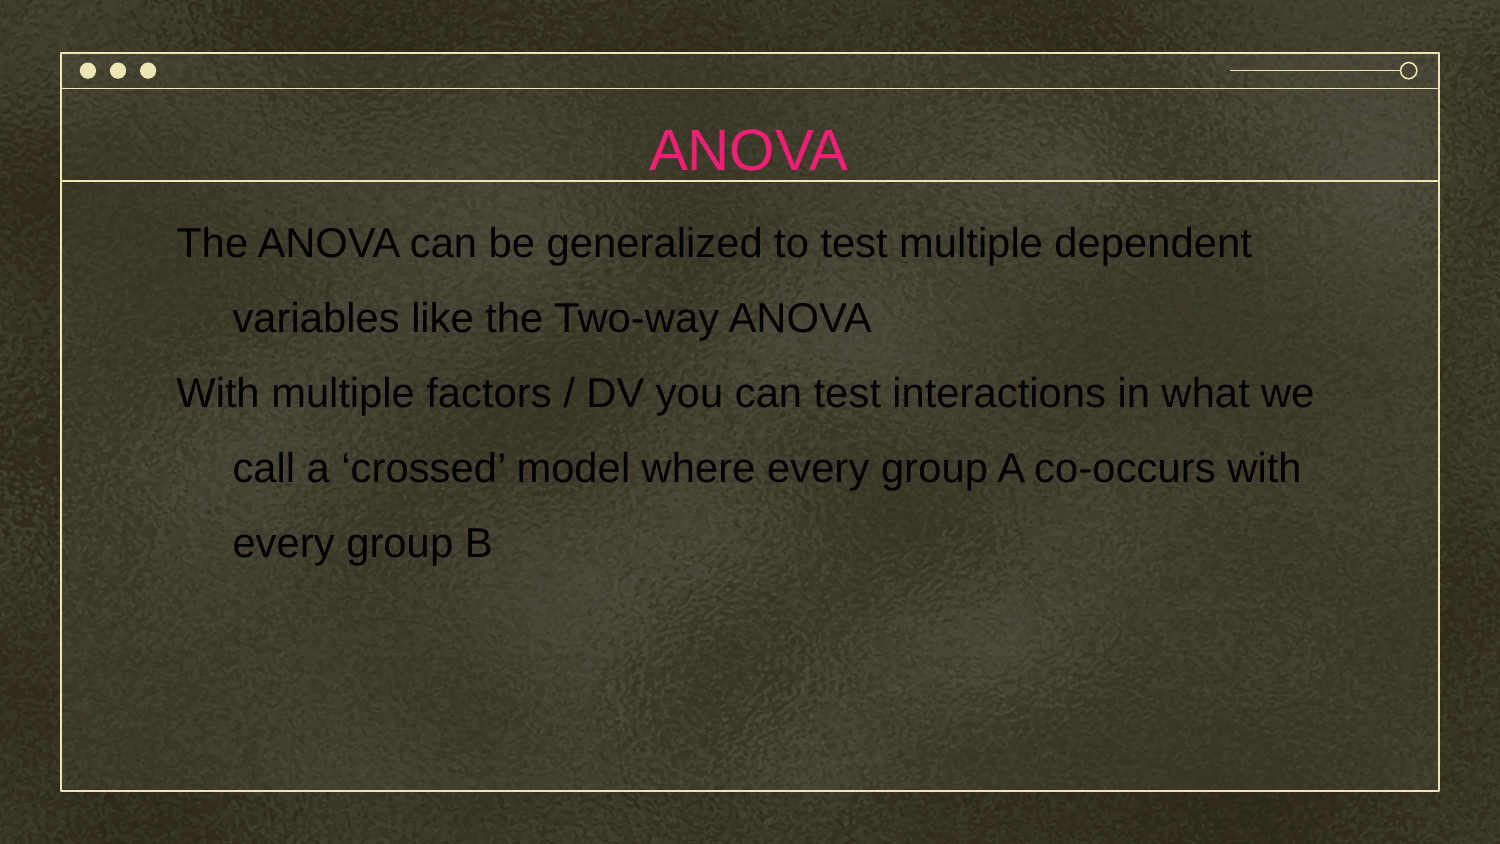

# ANOVA
The ANOVA can be generalized to test multiple dependent variables like the Two-way ANOVA
With multiple factors / DV you can test interactions in what we call a ‘crossed’ model where every group A co-occurs with every group B